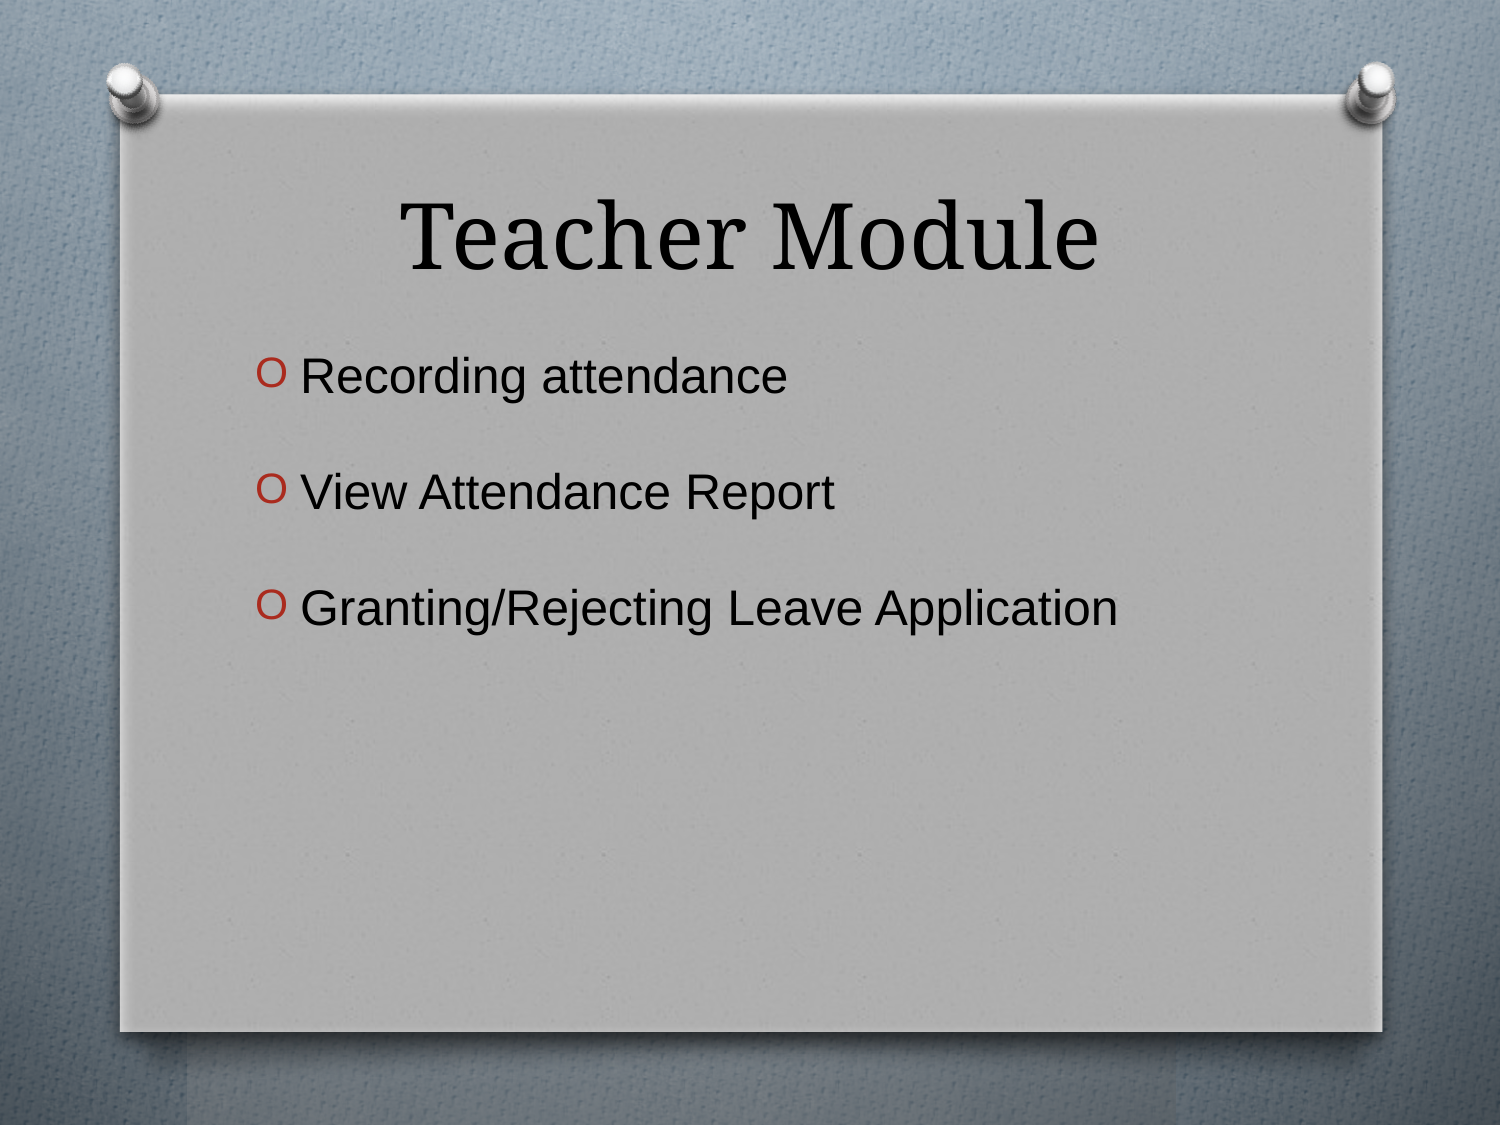

# Teacher Module
Recording attendance

View Attendance Report

Granting/Rejecting Leave Application